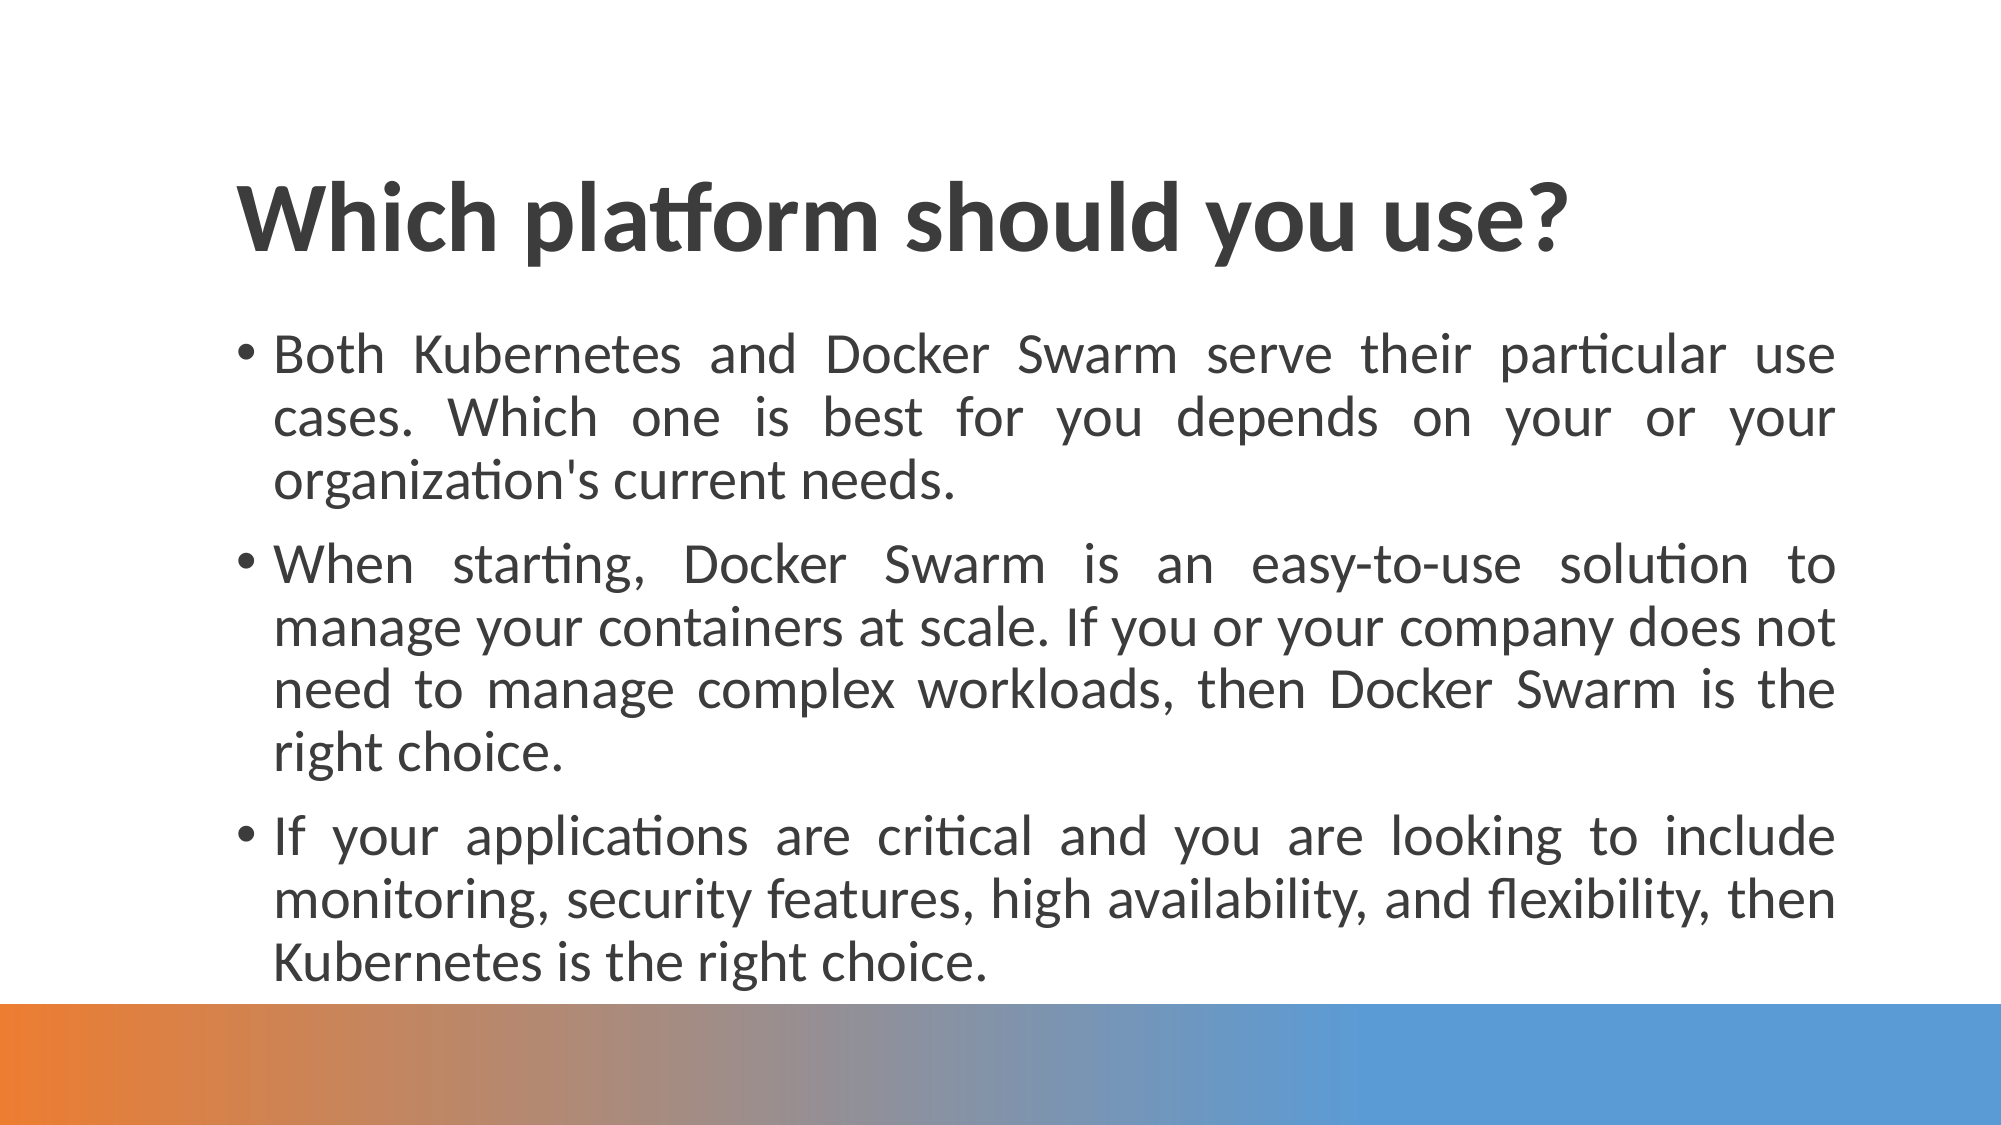

Which platform should you use?

Both Kubernetes and Docker Swarm serve their particular use cases. Which one is best for you depends on your or your organization's current needs.
When starting, Docker Swarm is an easy-to-use solution to manage your containers at scale. If you or your company does not need to manage complex workloads, then Docker Swarm is the right choice.
If your applications are critical and you are looking to include monitoring, security features, high availability, and flexibility, then Kubernetes is the right choice.